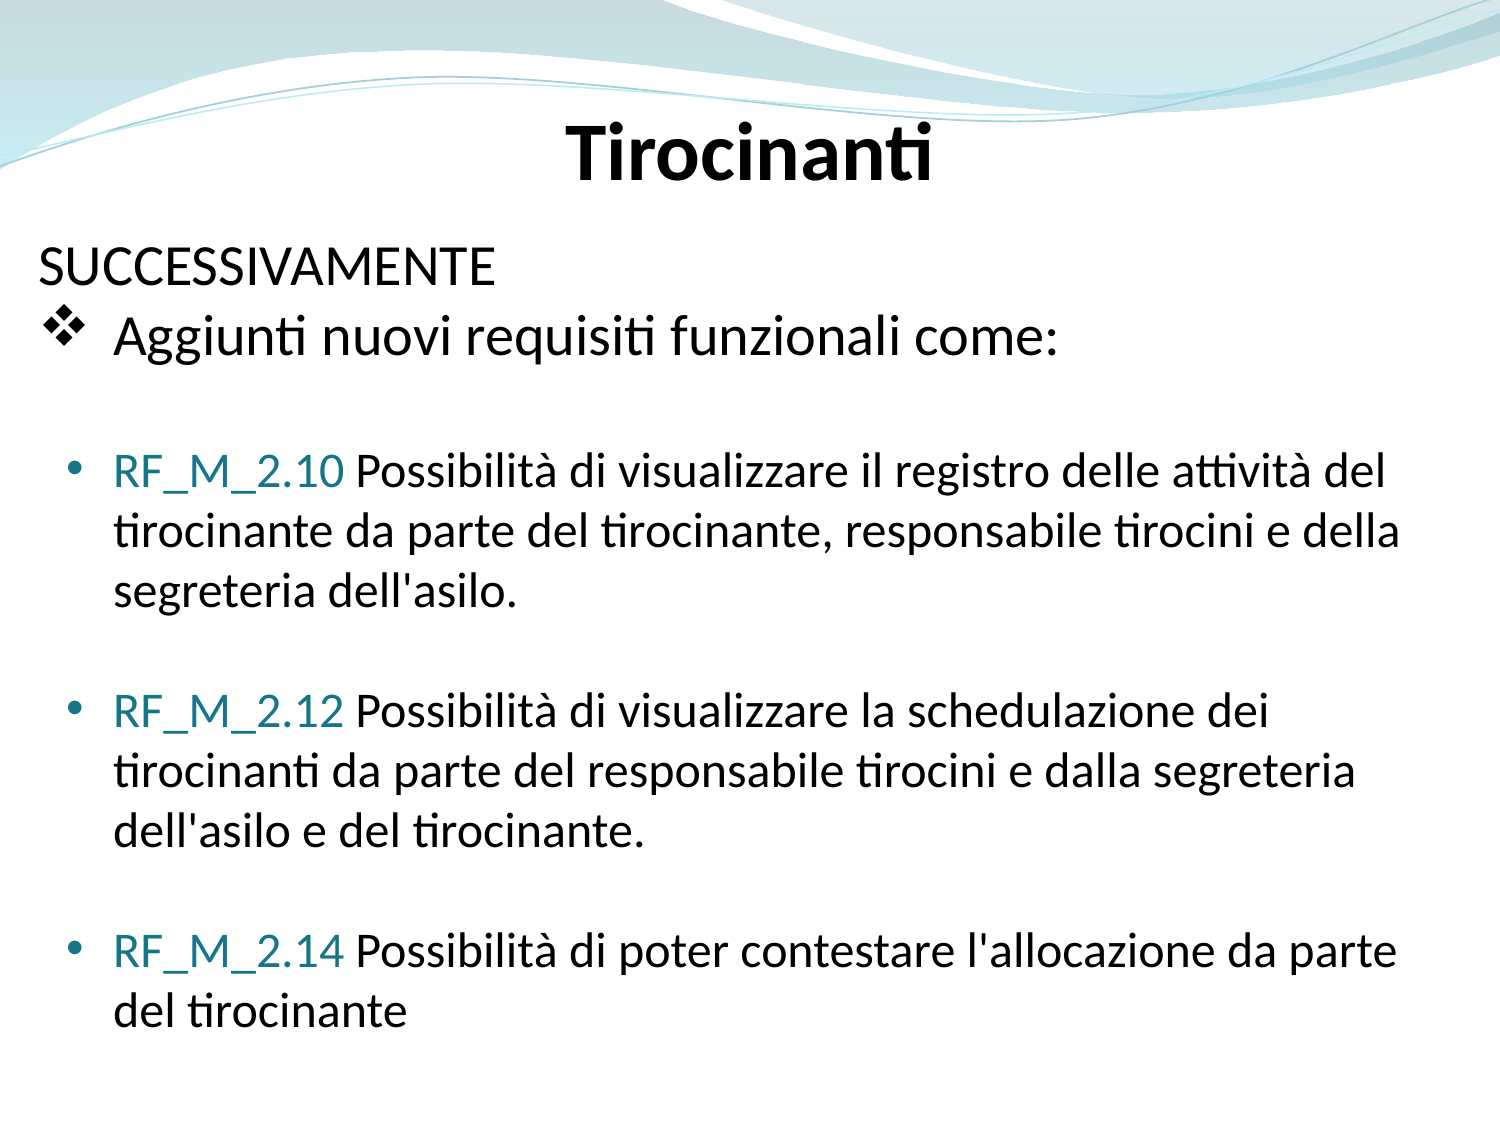

Tirocinanti
SUCCESSIVAMENTE
Aggiunti nuovi requisiti funzionali come:

RF_M_2.10 Possibilità di visualizzare il registro delle attività del tirocinante da parte del tirocinante, responsabile tirocini e della segreteria dell'asilo.

RF_M_2.12 Possibilità di visualizzare la schedulazione dei tirocinanti da parte del responsabile tirocini e dalla segreteria dell'asilo e del tirocinante.

RF_M_2.14 Possibilità di poter contestare l'allocazione da parte del tirocinante